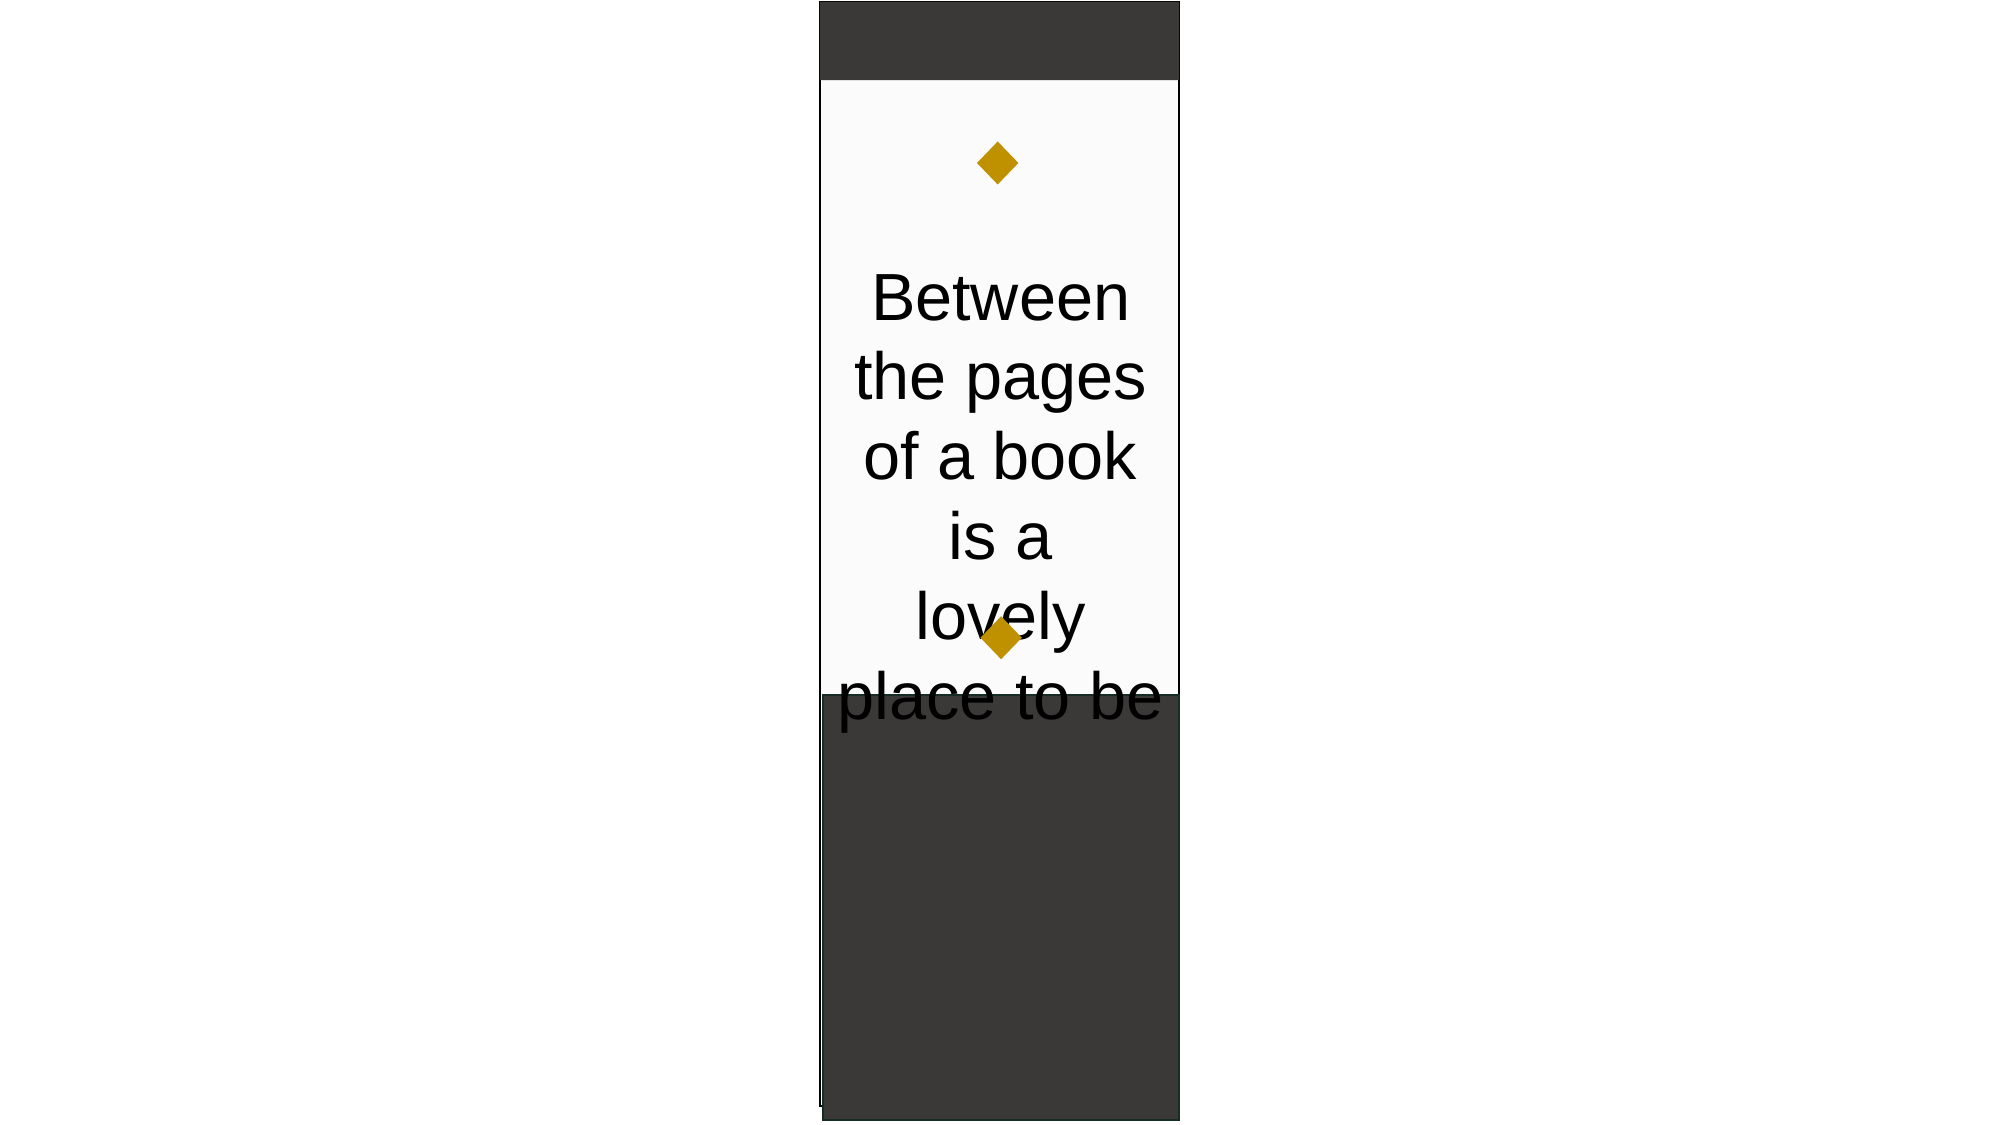

Between the pages of a book
is a
lovely place to be